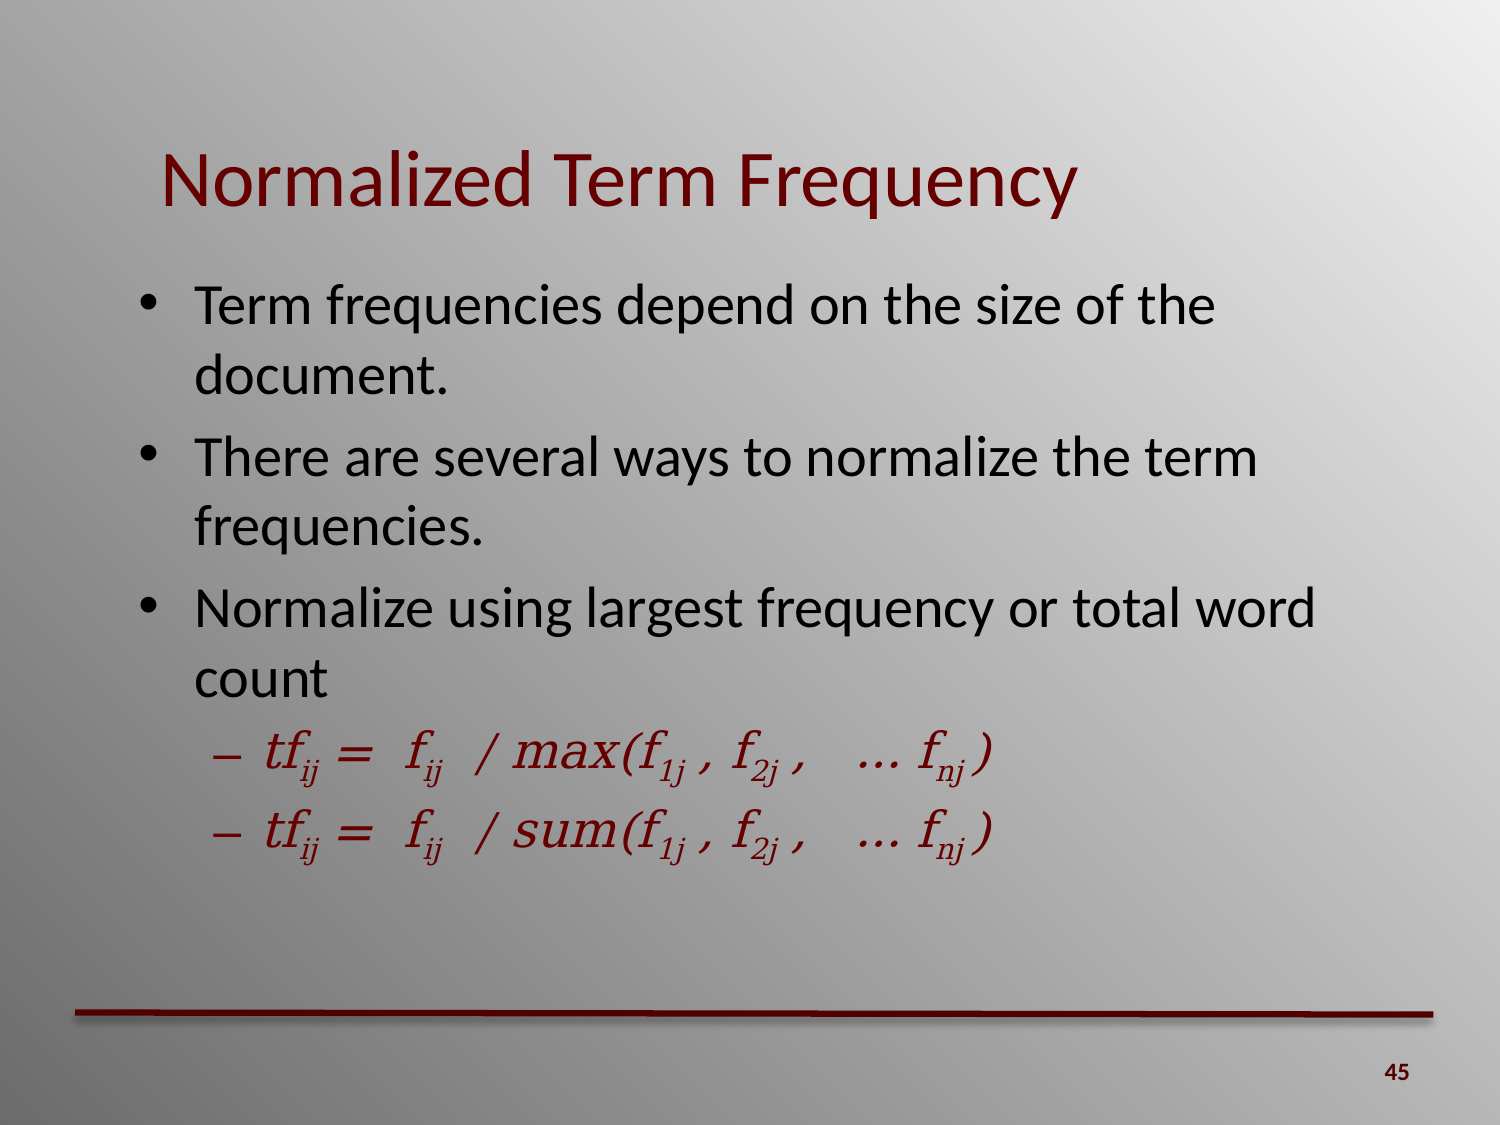

# Normalized Term Frequency
Term frequencies depend on the size of the document.
There are several ways to normalize the term frequencies.
Normalize using largest frequency or total word count
tfij =  fij  / max(f1j , f2j ,   … fnj )
tfij =  fij  / sum(f1j , f2j ,   … fnj )

45